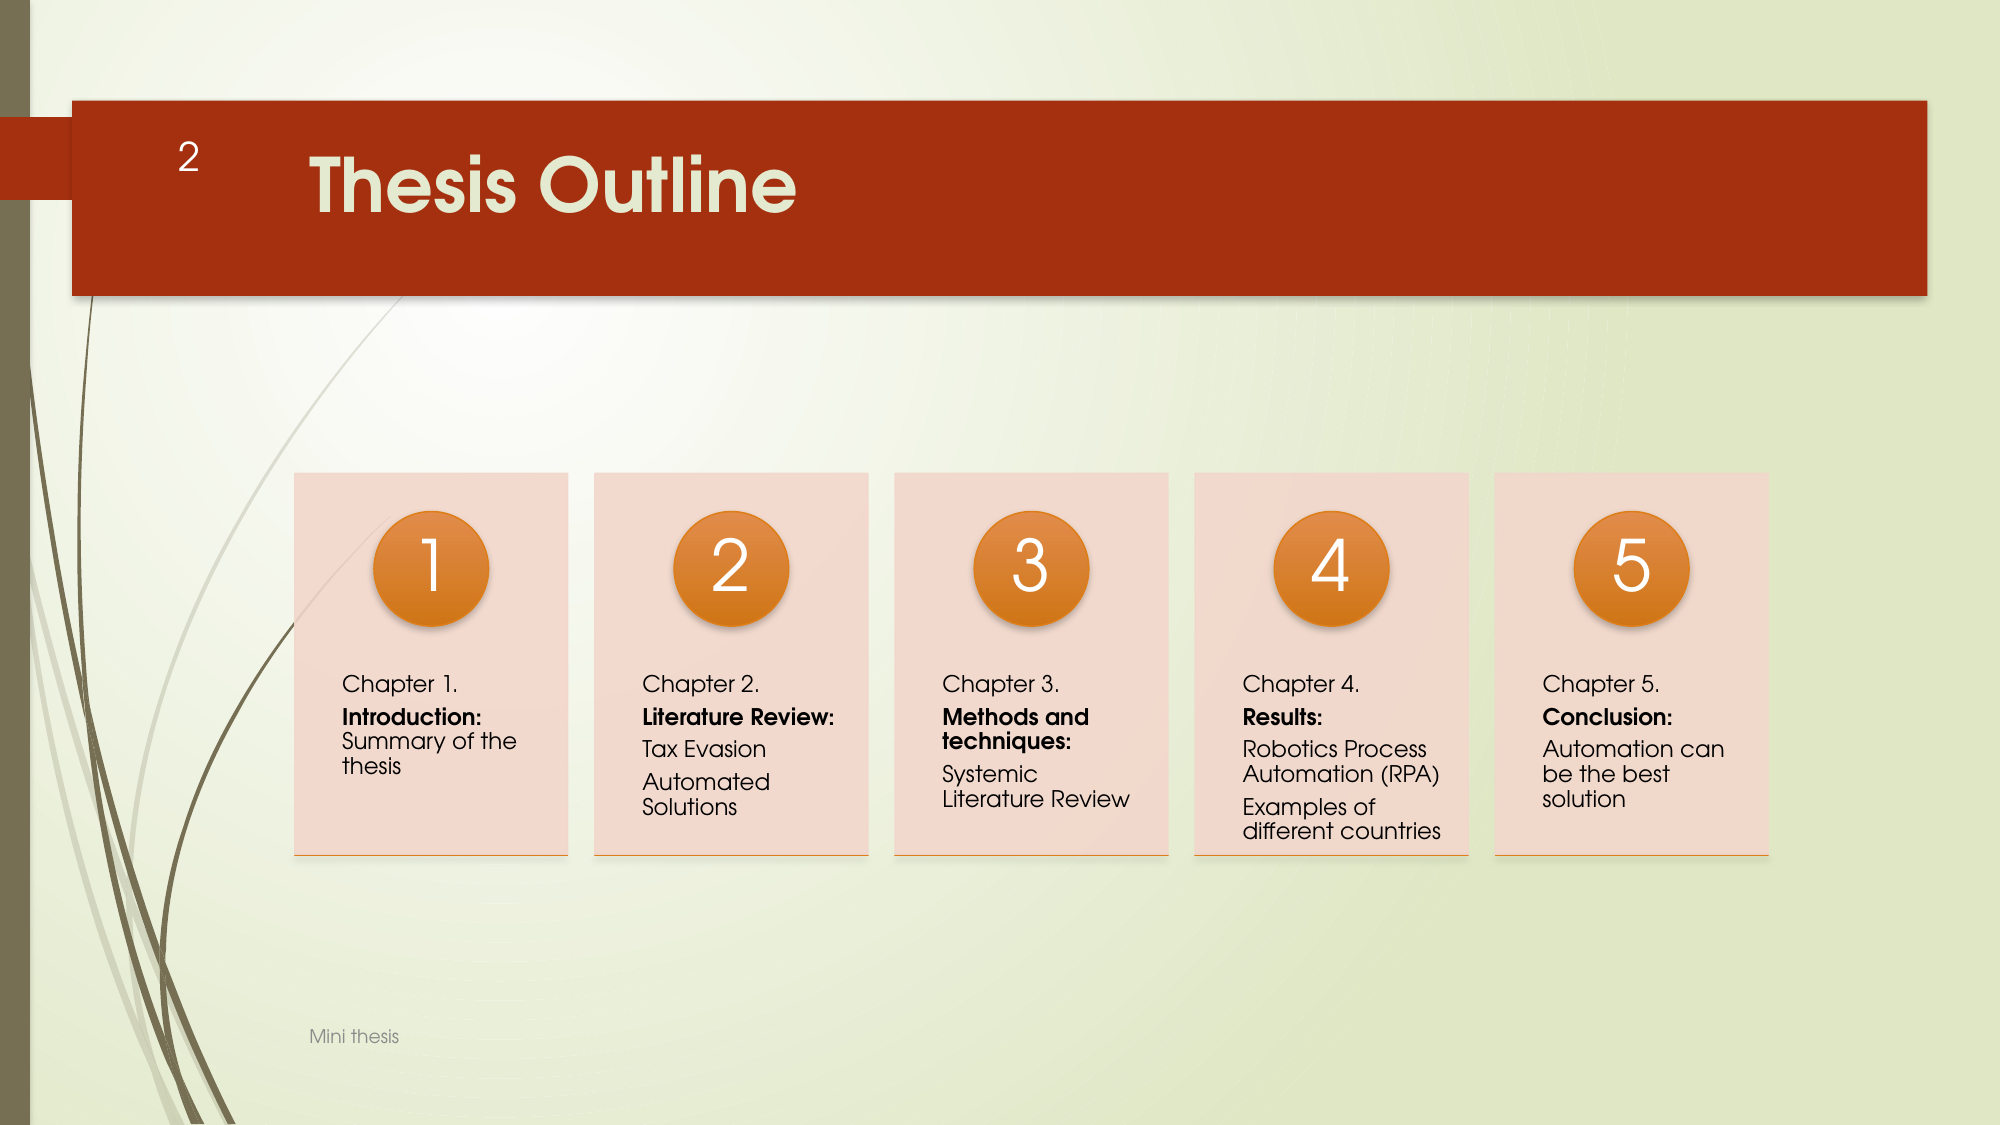

2
# Thesis Outline
Chapter 1.
Introduction: Summary of the thesis
1
Chapter 2.
Literature Review:
Tax Evasion
Automated Solutions
2
Chapter 3.
Methods and techniques:
Systemic Literature Review
3
Chapter 4.
Results:
Robotics Process Automation (RPA)
Examples of different countries
4
Chapter 5.
Conclusion:
Automation can be the best solution
5
Mini thesis